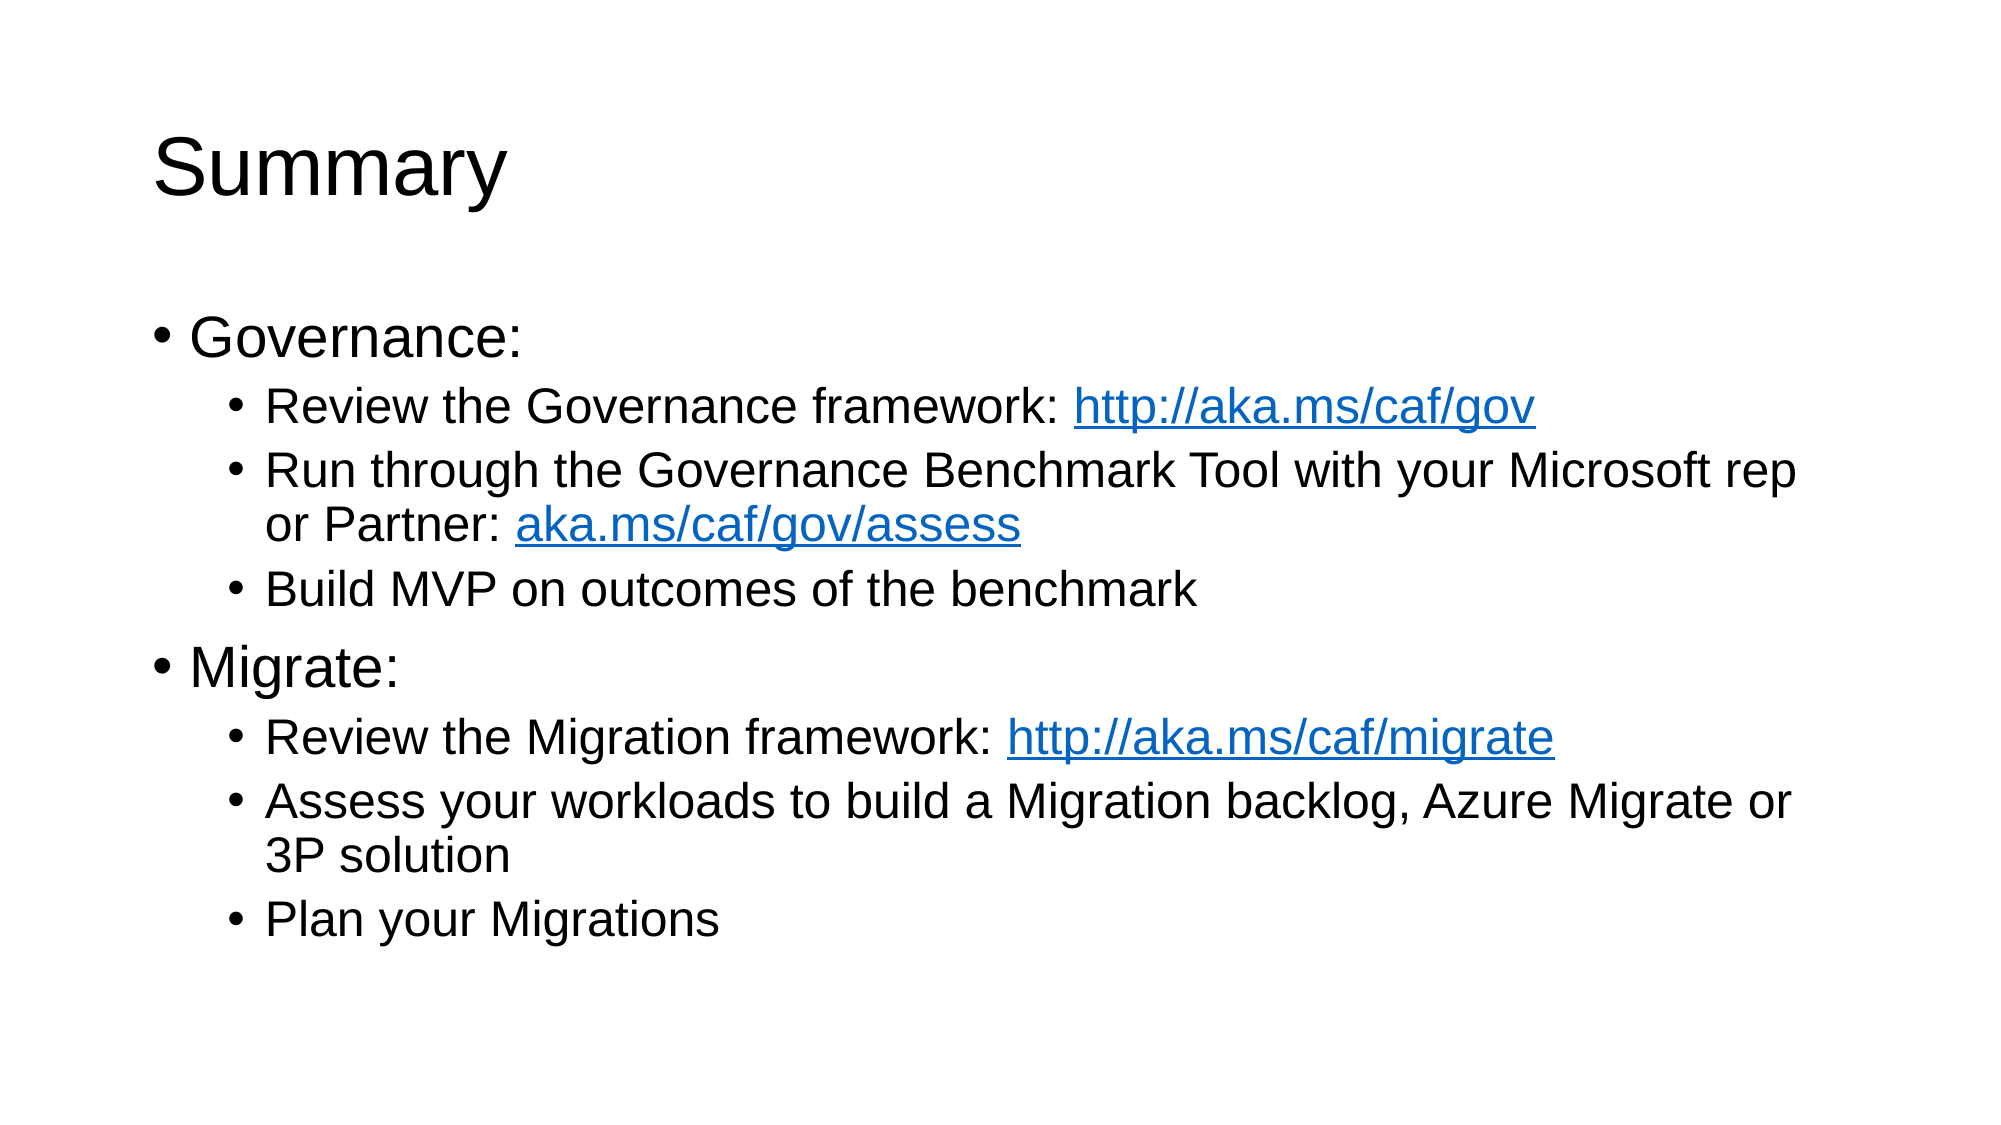

# Summary
Governance:
Review the Governance framework: http://aka.ms/caf/gov
Run through the Governance Benchmark Tool with your Microsoft rep or Partner: aka.ms/caf/gov/assess
Build MVP on outcomes of the benchmark
Migrate:
Review the Migration framework: http://aka.ms/caf/migrate
Assess your workloads to build a Migration backlog, Azure Migrate or 3P solution
Plan your Migrations